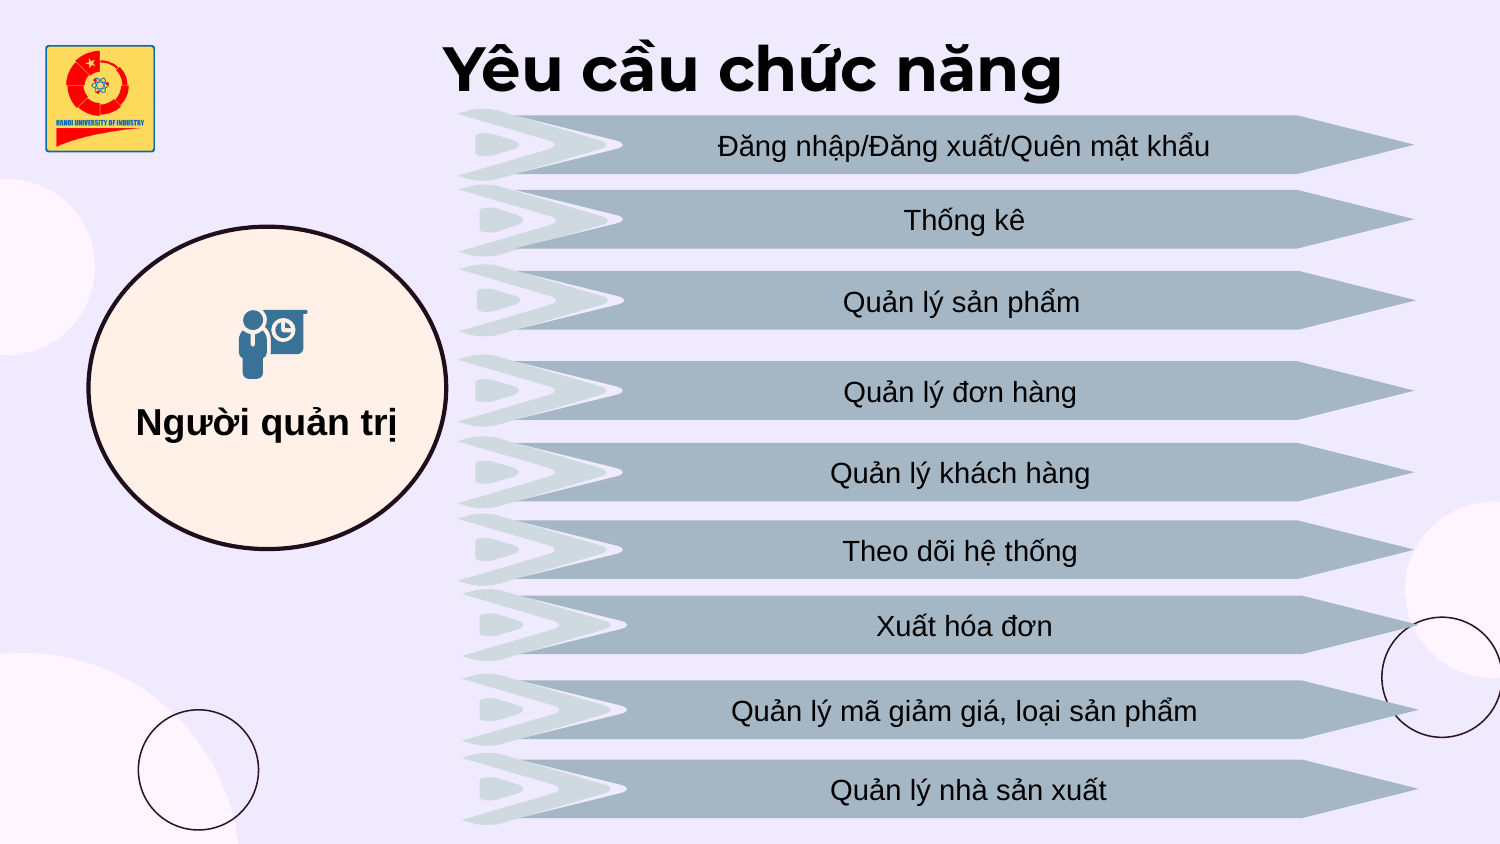

# Yêu cầu chức năng

Đăng nhập/Đăng xuất/Quên mật khẩu

Thống kê

Quản lý sản phẩm

Quản lý đơn hàng

Người quản trị

Quản lý khách hàng

Theo dõi hệ thống

Xuất hóa đơn

Quản lý mã giảm giá, loại sản phẩm

Quản lý nhà sản xuất